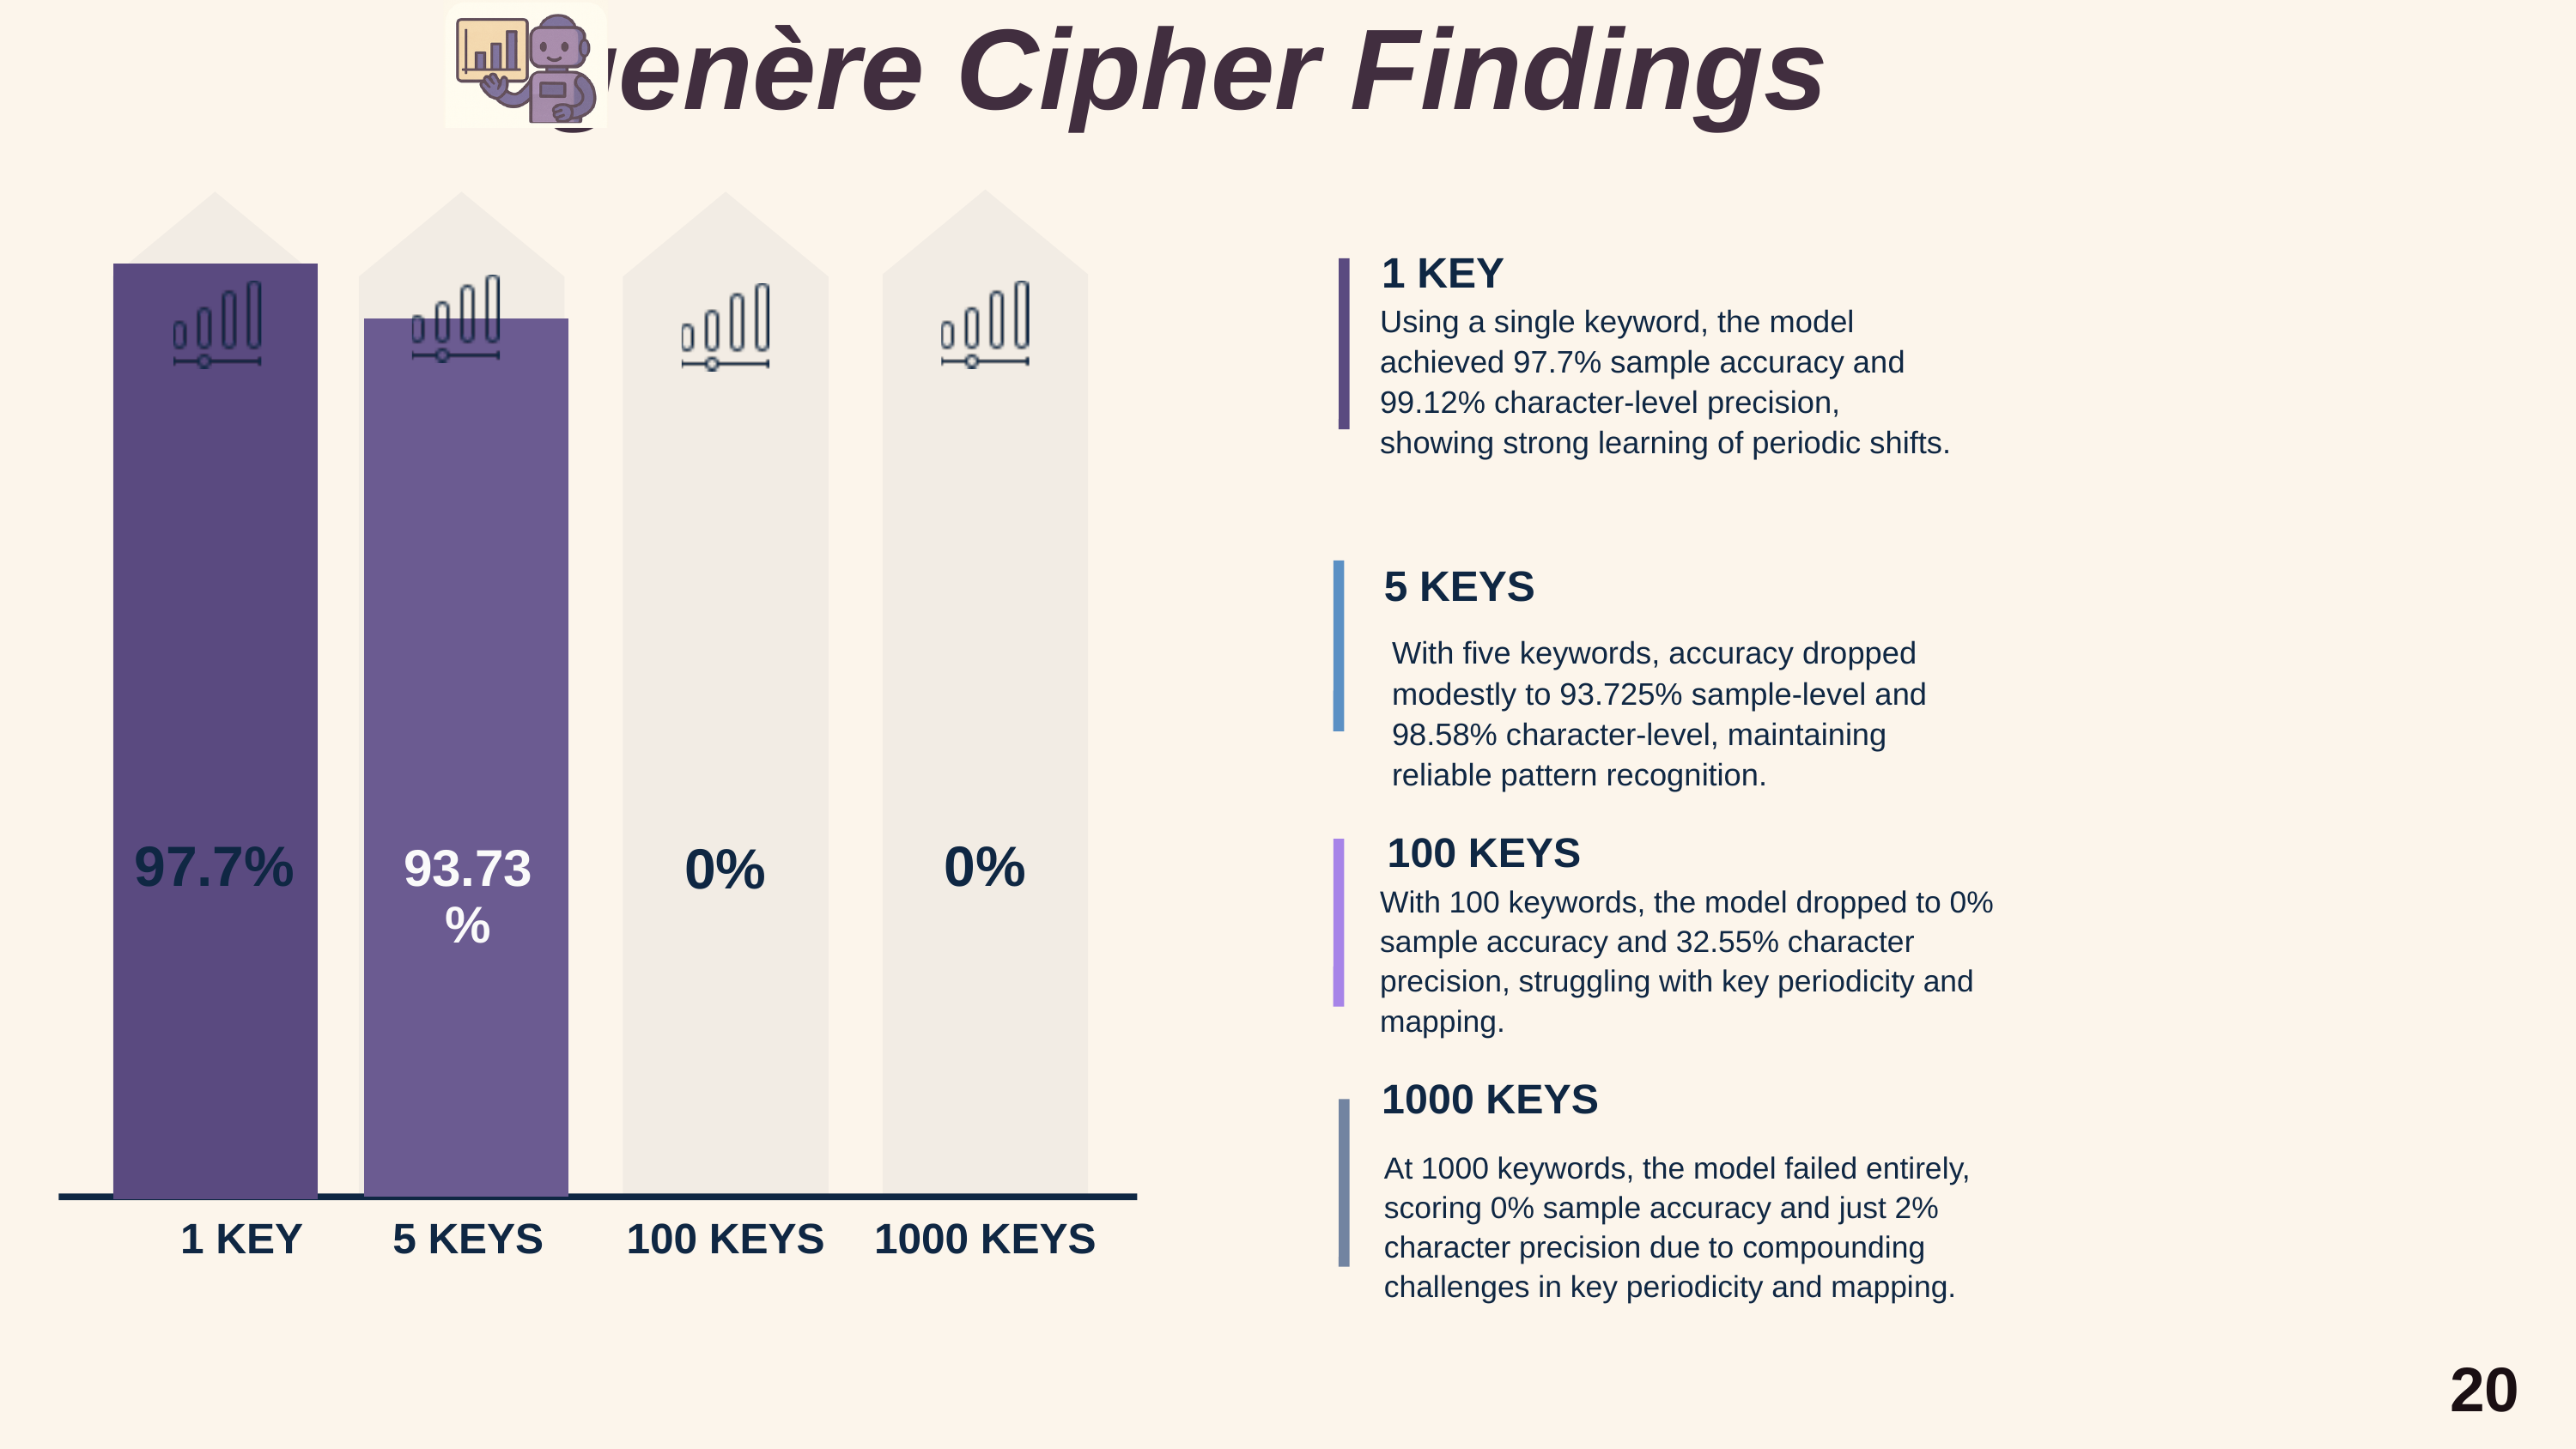

Vigenère Cipher Findings
1 KEY

Using a single keyword, the model achieved 97.7% sample accuracy and 99.12% character-level precision, showing strong learning of periodic shifts.

5 KEYS

With five keywords, accuracy dropped modestly to 93.725% sample-level and 98.58% character-level, maintaining reliable pattern recognition.

100 KEYS
97.7%
0%
0%

93.73 %
With 100 keywords, the model dropped to 0% sample accuracy and 32.55% character precision, struggling with key periodicity and mapping.
1000 KEYS

At 1000 keywords, the model failed entirely, scoring 0% sample accuracy and just 2% character precision due to compounding challenges in key periodicity and mapping.

1 KEY
5 KEYS
100 KEYS
1000 KEYS
20